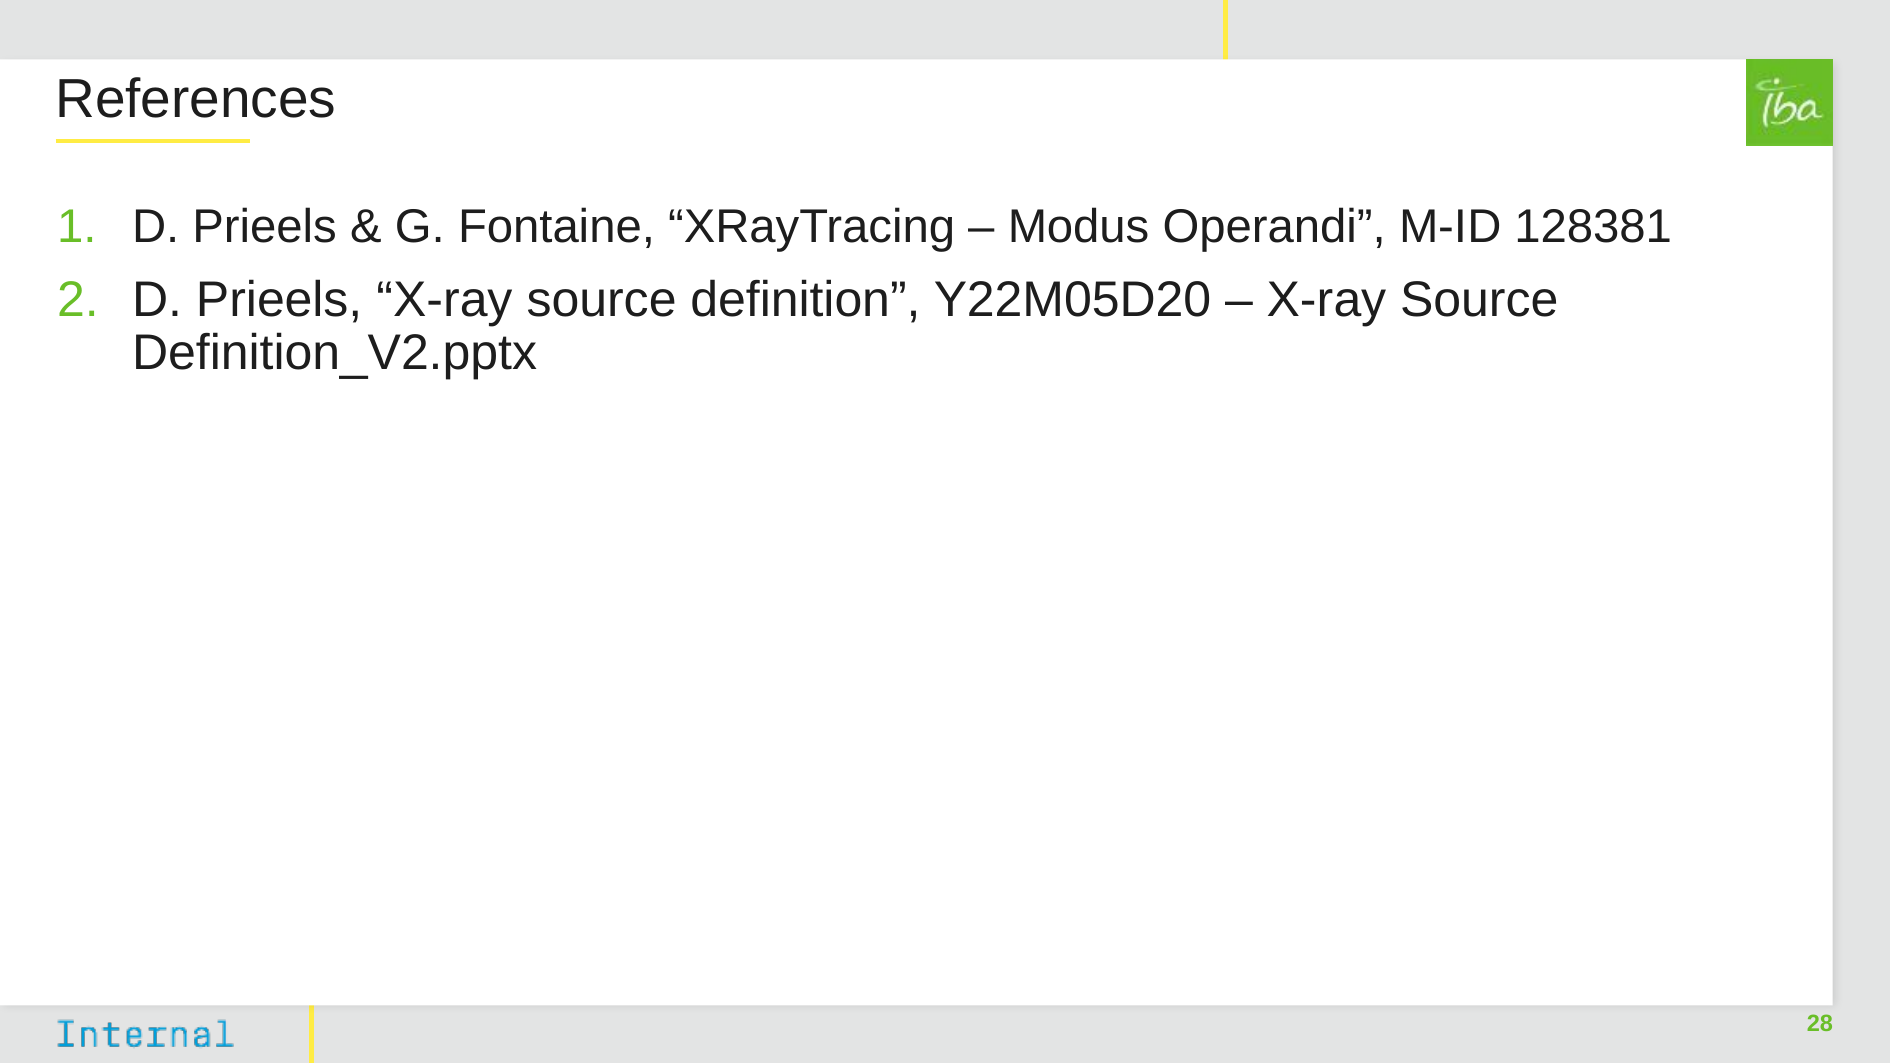

# References
D. Prieels & G. Fontaine, “XRayTracing – Modus Operandi”, M-ID 128381
D. Prieels, “X-ray source definition”, Y22M05D20 – X-ray Source Definition_V2.pptx

28